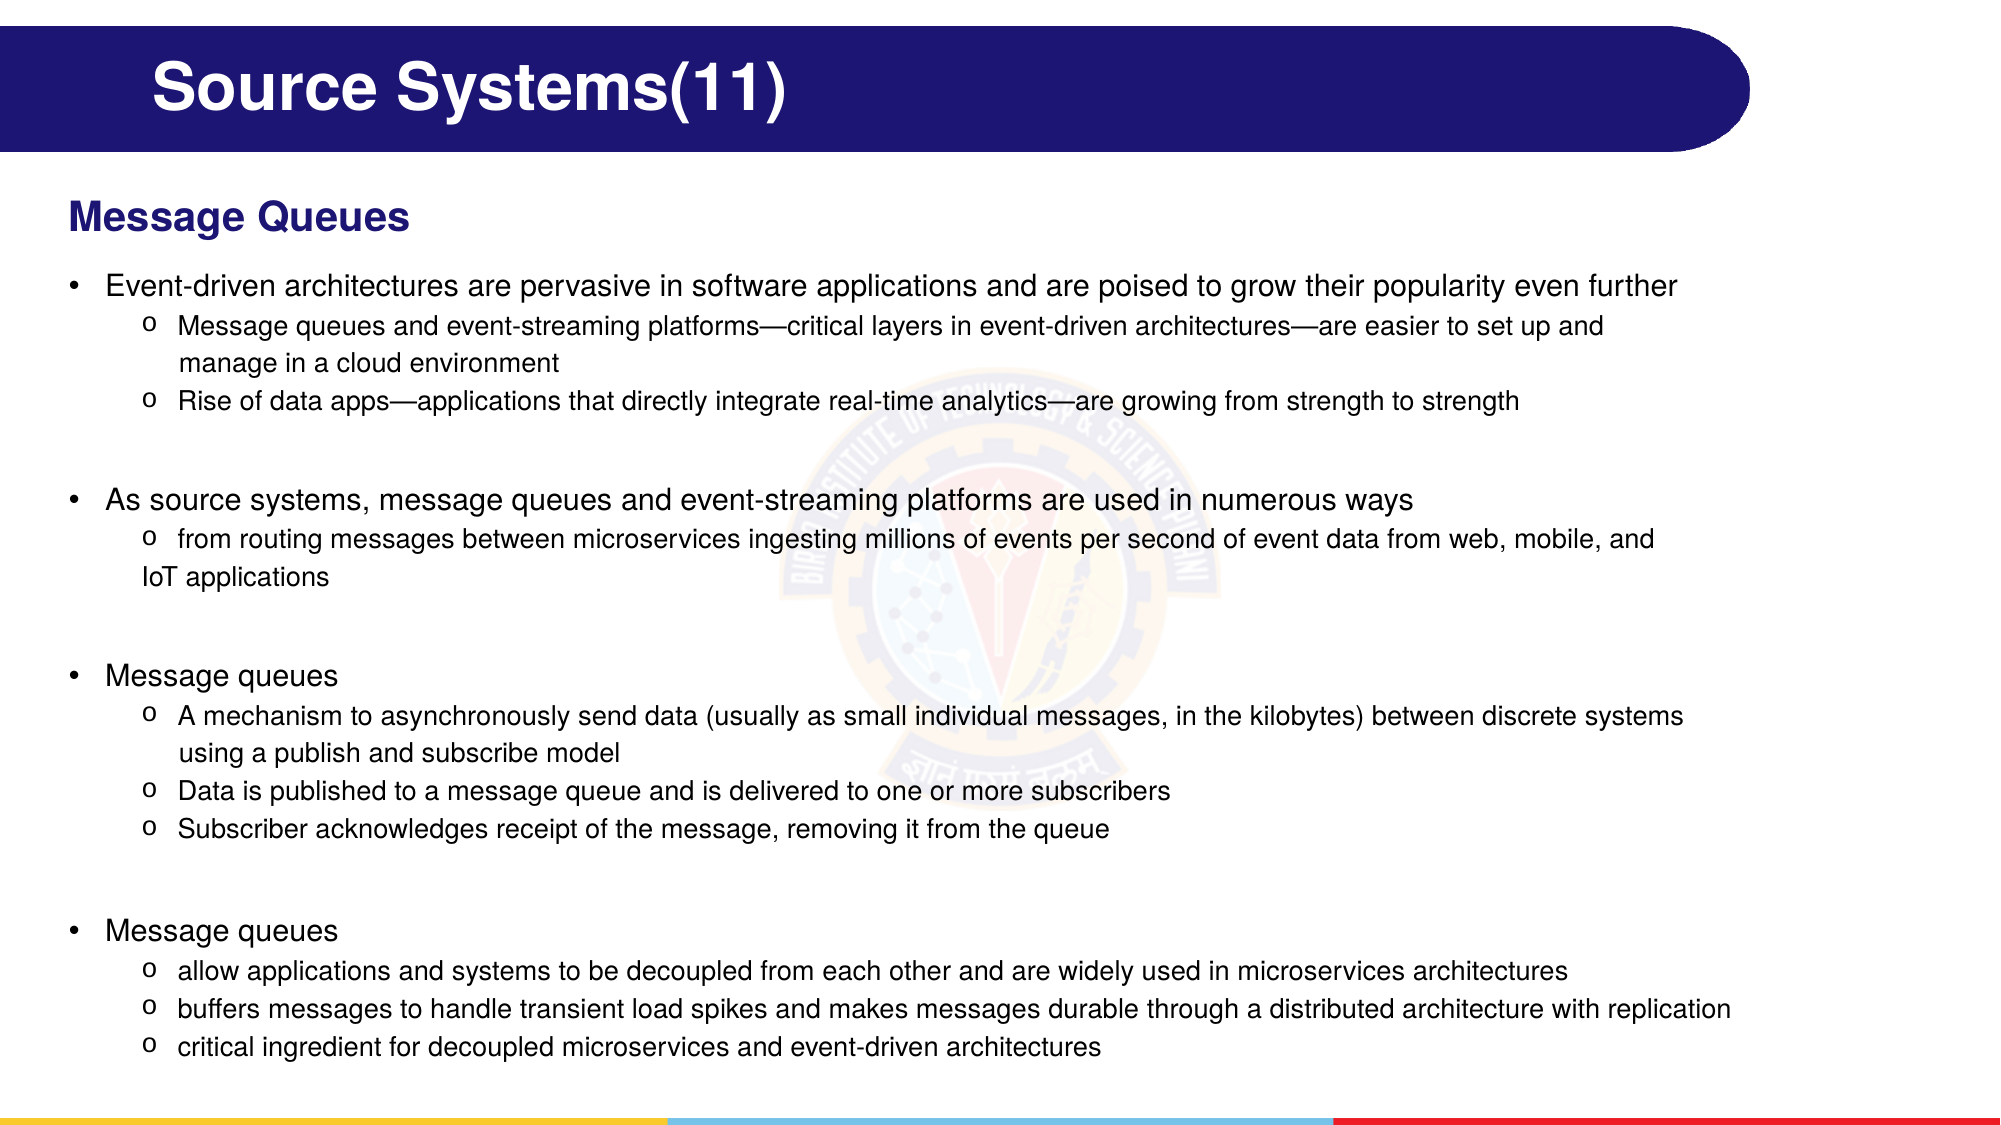

# Source Systems(11)
Message Queues
Event-driven architectures are pervasive in software applications and are poised to grow their popularity even further
Message queues and event-streaming platforms—critical layers in event-driven architectures—are easier to set up and
     manage in a cloud environment
Rise of data apps—applications that directly integrate real-time analytics—are growing from strength to strength

As source systems, message queues and event-streaming platforms are used in numerous ways
from routing messages between microservices ingesting millions of events per second of event data from web, mobile, and
IoT applications

Message queues
A mechanism to asynchronously send data (usually as small individual messages, in the kilobytes) between discrete systems
     using a publish and subscribe model
Data is published to a message queue and is delivered to one or more subscribers
Subscriber acknowledges receipt of the message, removing it from the queue

Message queues
allow applications and systems to be decoupled from each other and are widely used in microservices architectures
buffers messages to handle transient load spikes and makes messages durable through a distributed architecture with replication
critical ingredient for decoupled microservices and event-driven architectures